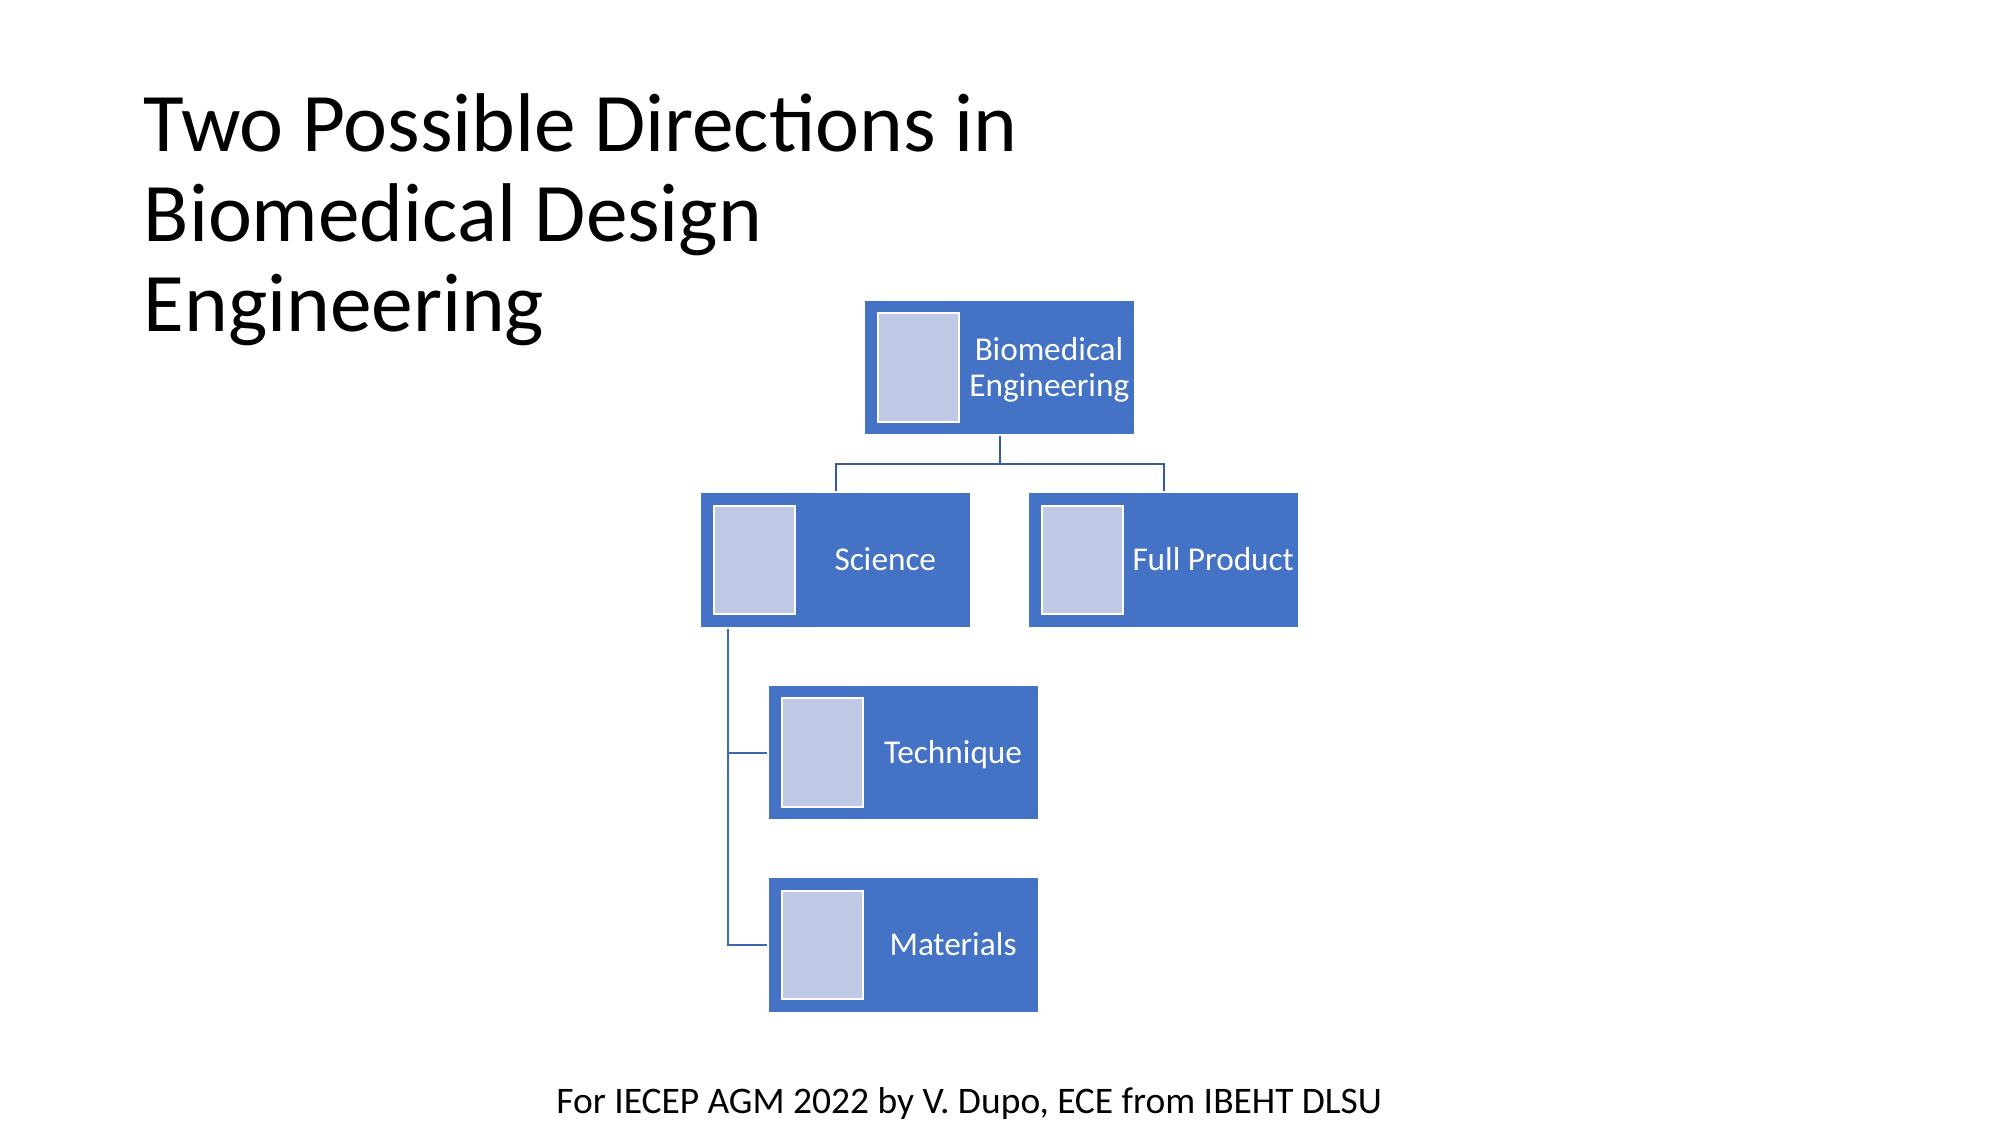

# Two Possible Directions in Biomedical Design Engineering

Biomedical Engineering

Science

Full Product

Technique

Materials

For IECEP AGM 2022 by V. Dupo, ECE from IBEHT DLSU